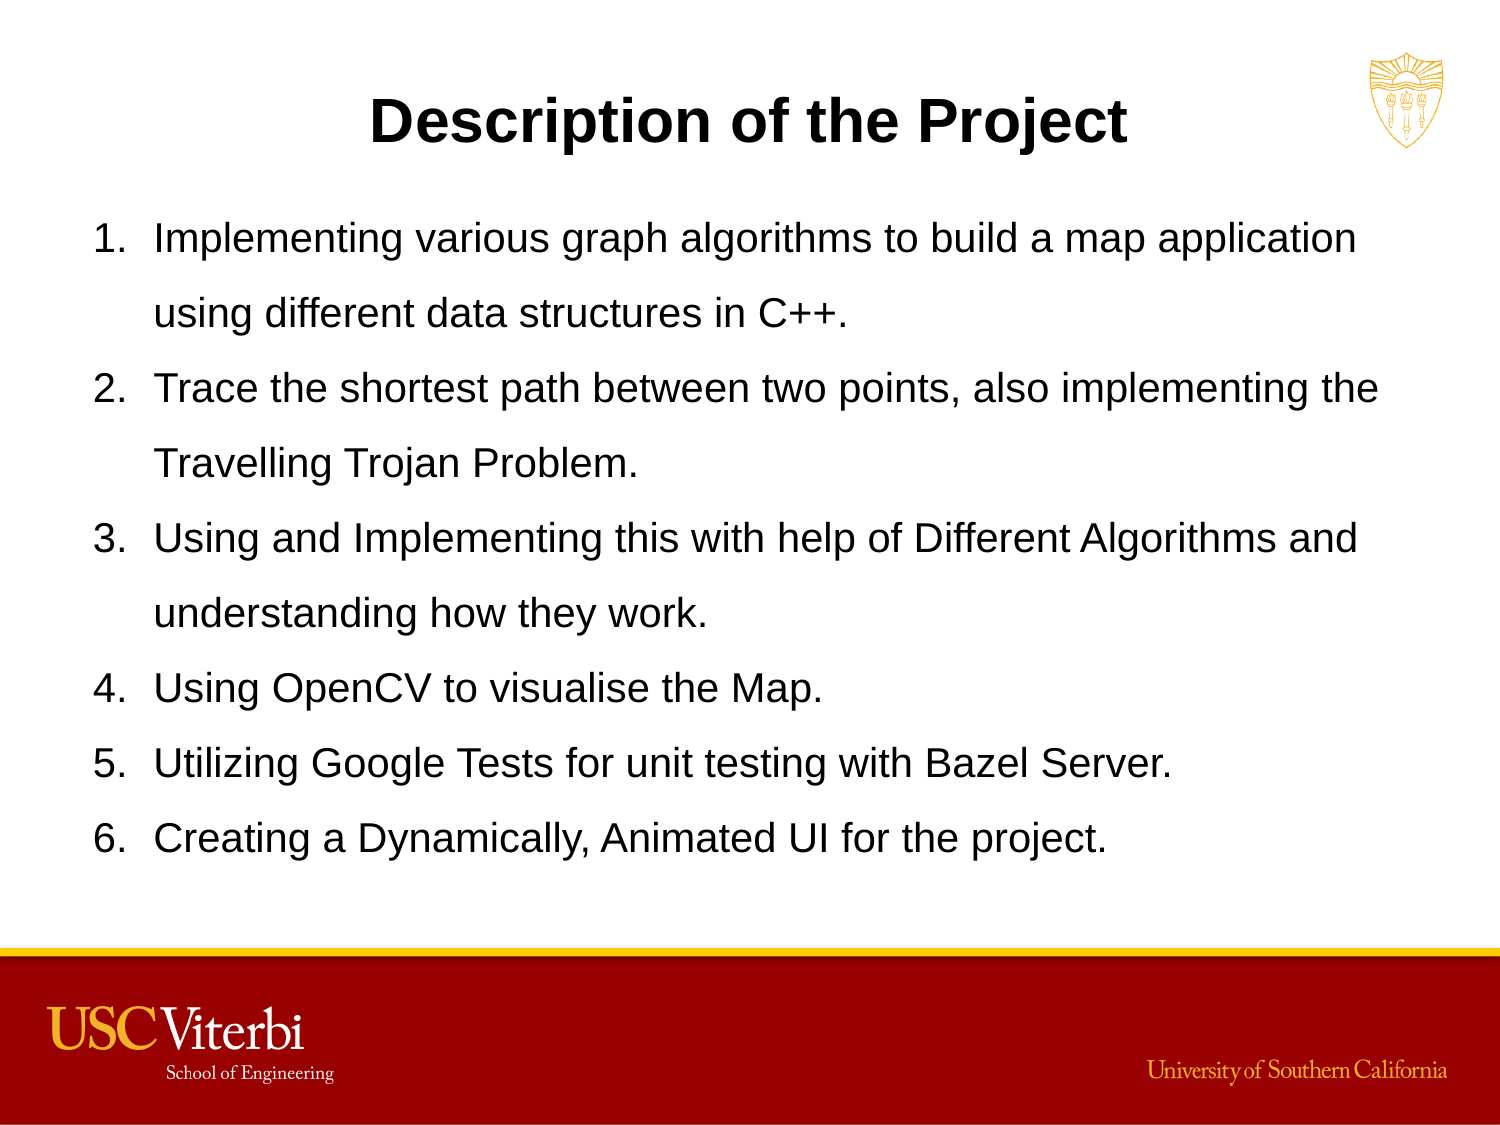

Description of the Project
Implementing various graph algorithms to build a map application using different data structures in C++.
Trace the shortest path between two points, also implementing the Travelling Trojan Problem.
Using and Implementing this with help of Different Algorithms and understanding how they work.
Using OpenCV to visualise the Map.
Utilizing Google Tests for unit testing with Bazel Server.
Creating a Dynamically, Animated UI for the project.